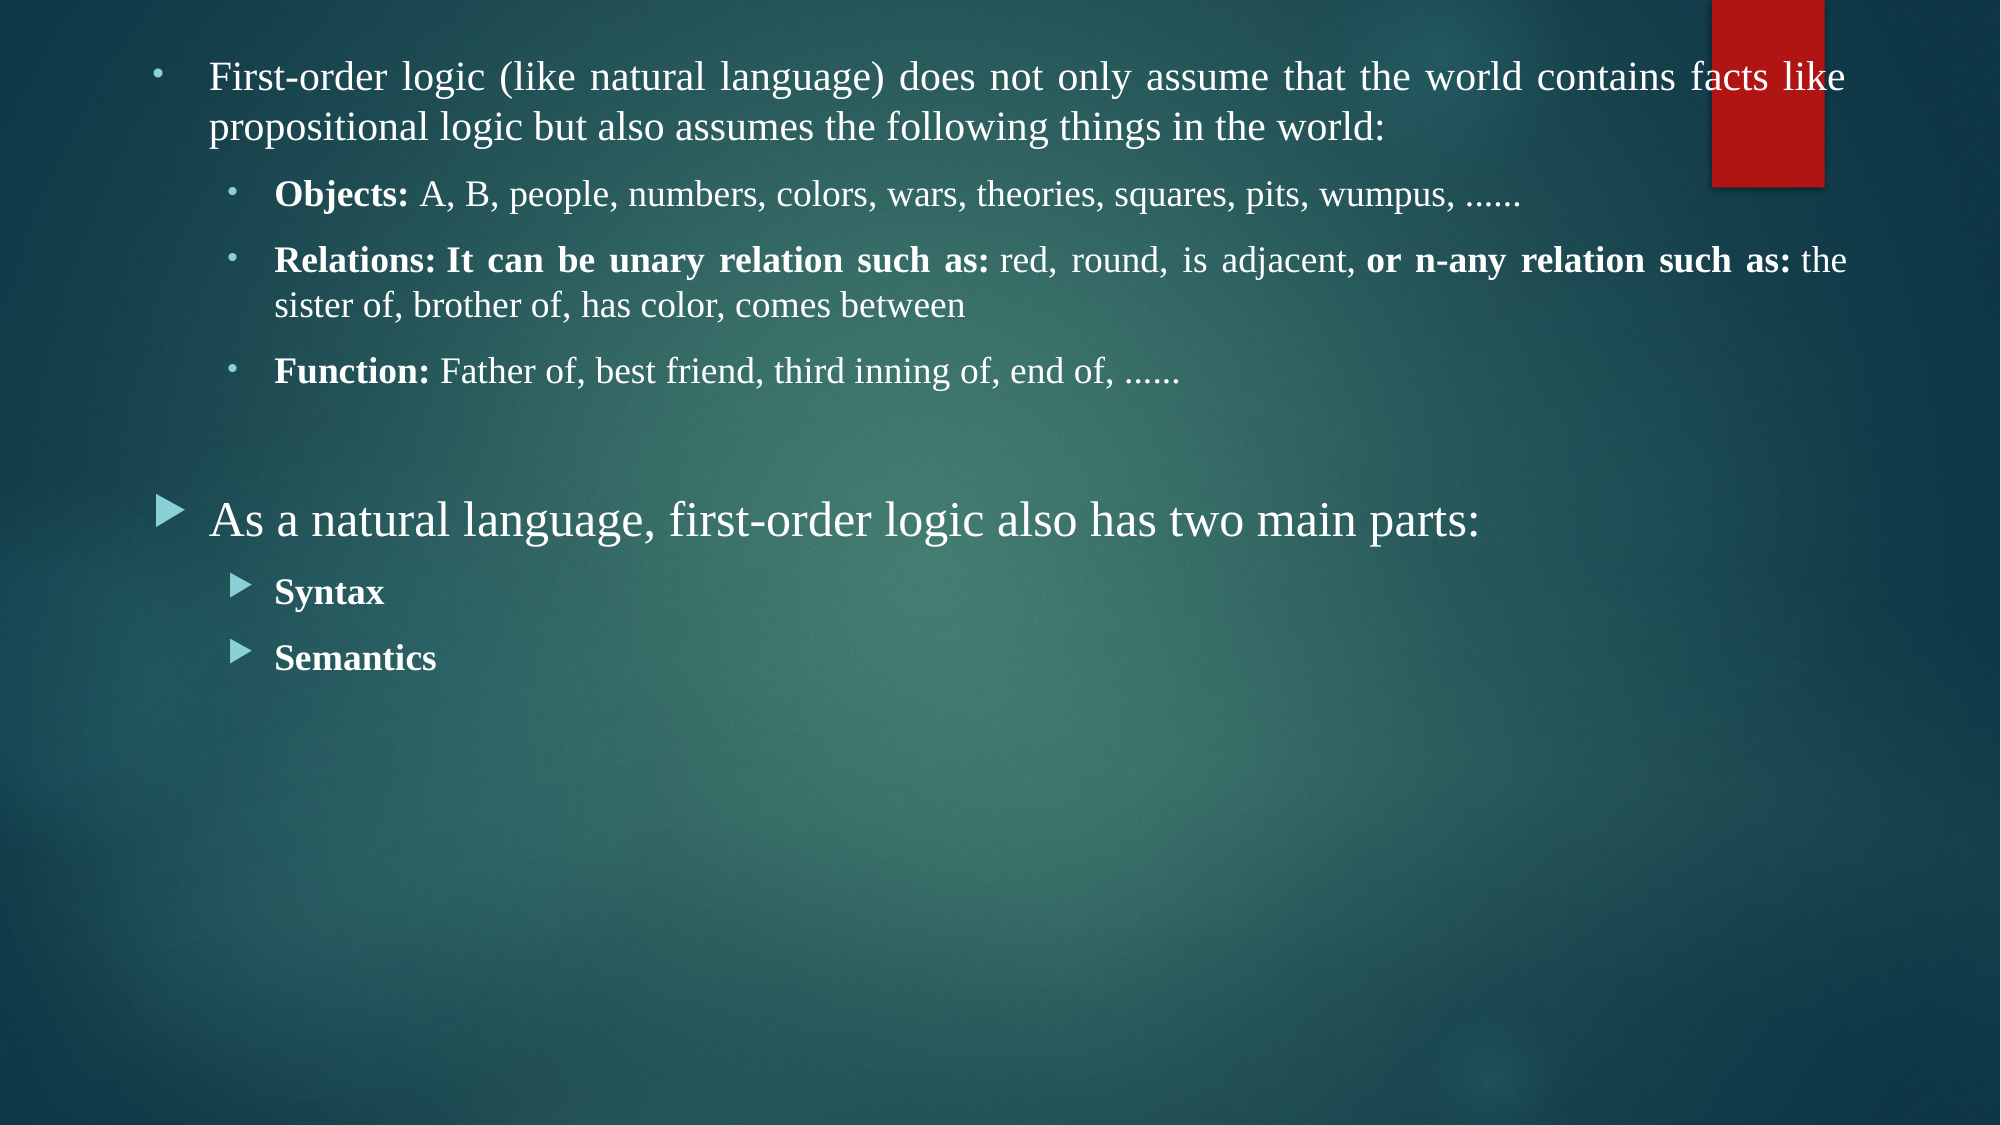

First-order logic (like natural language) does not only assume that the world contains facts like propositional logic but also assumes the following things in the world:
Objects: A, B, people, numbers, colors, wars, theories, squares, pits, wumpus, ......
Relations: It can be unary relation such as: red, round, is adjacent, or n-any relation such as: the sister of, brother of, has color, comes between
Function: Father of, best friend, third inning of, end of, ......

As a natural language, first-order logic also has two main parts:
Syntax
Semantics